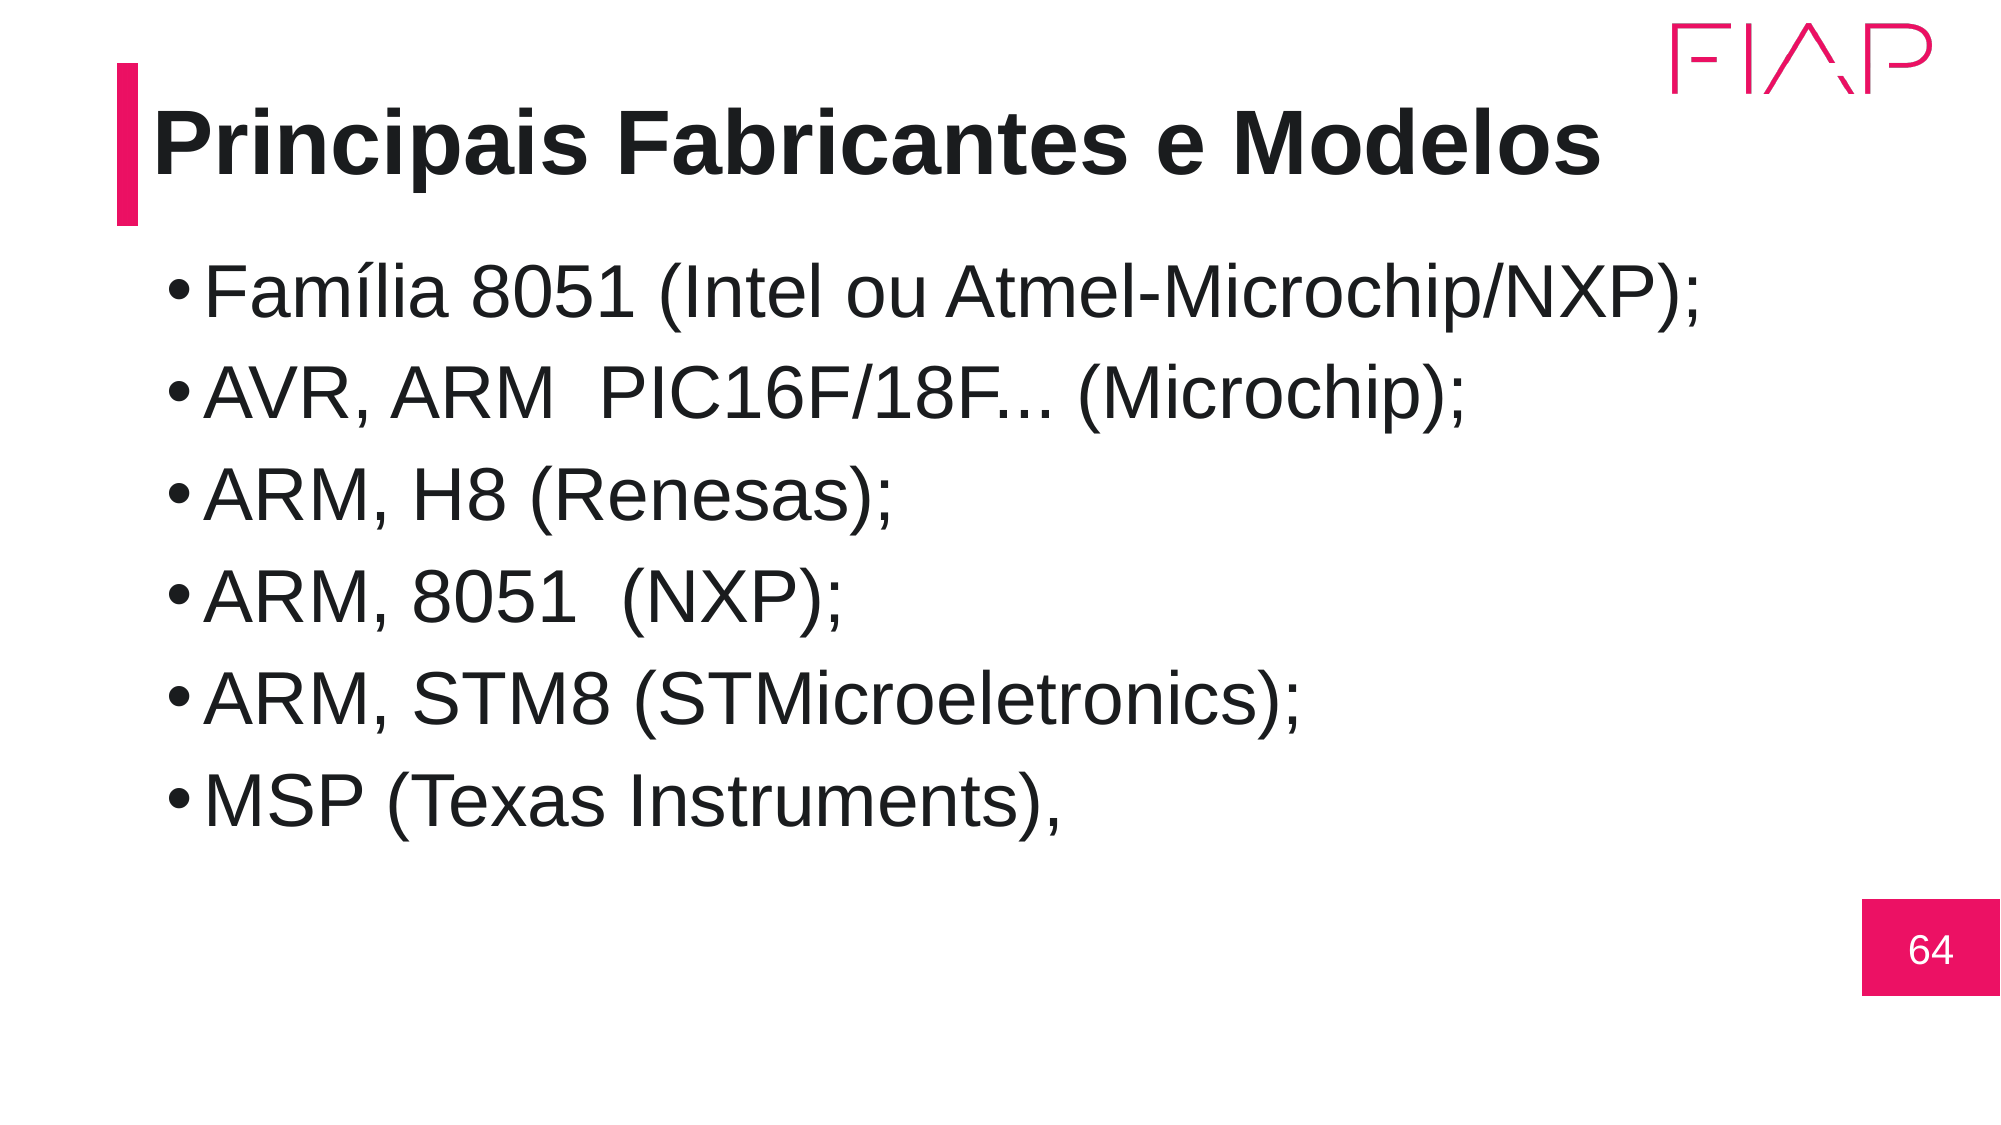

# Principais Fabricantes e Modelos
Família 8051 (Intel ou Atmel-Microchip/NXP);
AVR, ARM  PIC16F/18F... (Microchip);
ARM, H8 (Renesas);
ARM, 8051  (NXP);
ARM, STM8 (STMicroeletronics);
MSP (Texas Instruments),
64